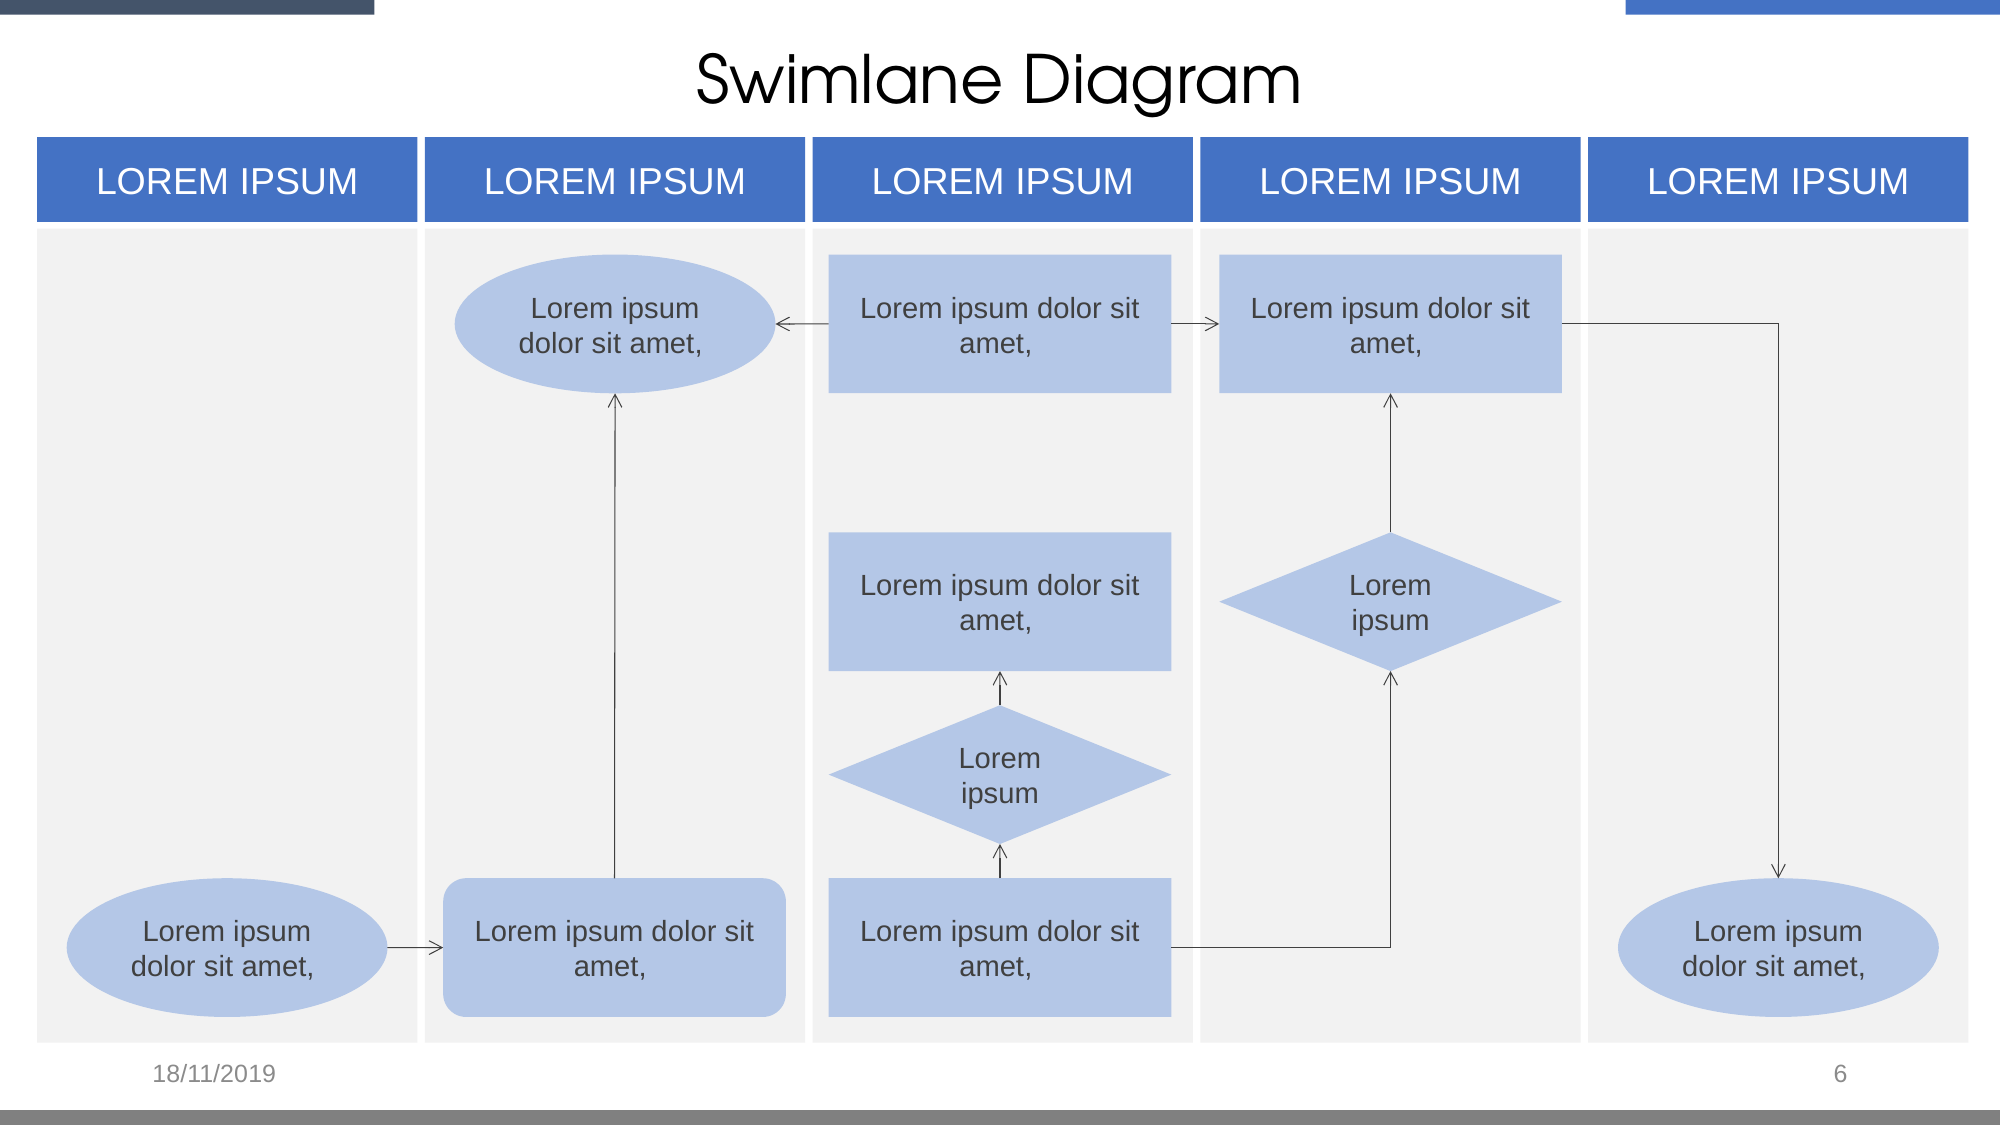

# Swimlane Diagram
LOREM IPSUM
LOREM IPSUM
LOREM IPSUM
LOREM IPSUM
LOREM IPSUM

Lorem ipsum dolor sit amet,
Lorem ipsum dolor sit amet,
Lorem ipsum dolor sit amet,
Lorem ipsum dolor sit amet,
Lorem ipsum
Lorem ipsum
Lorem ipsum dolor sit amet,
Lorem ipsum dolor sit amet,
Lorem ipsum dolor sit amet,
Lorem ipsum dolor sit amet,
18/11/2019
6